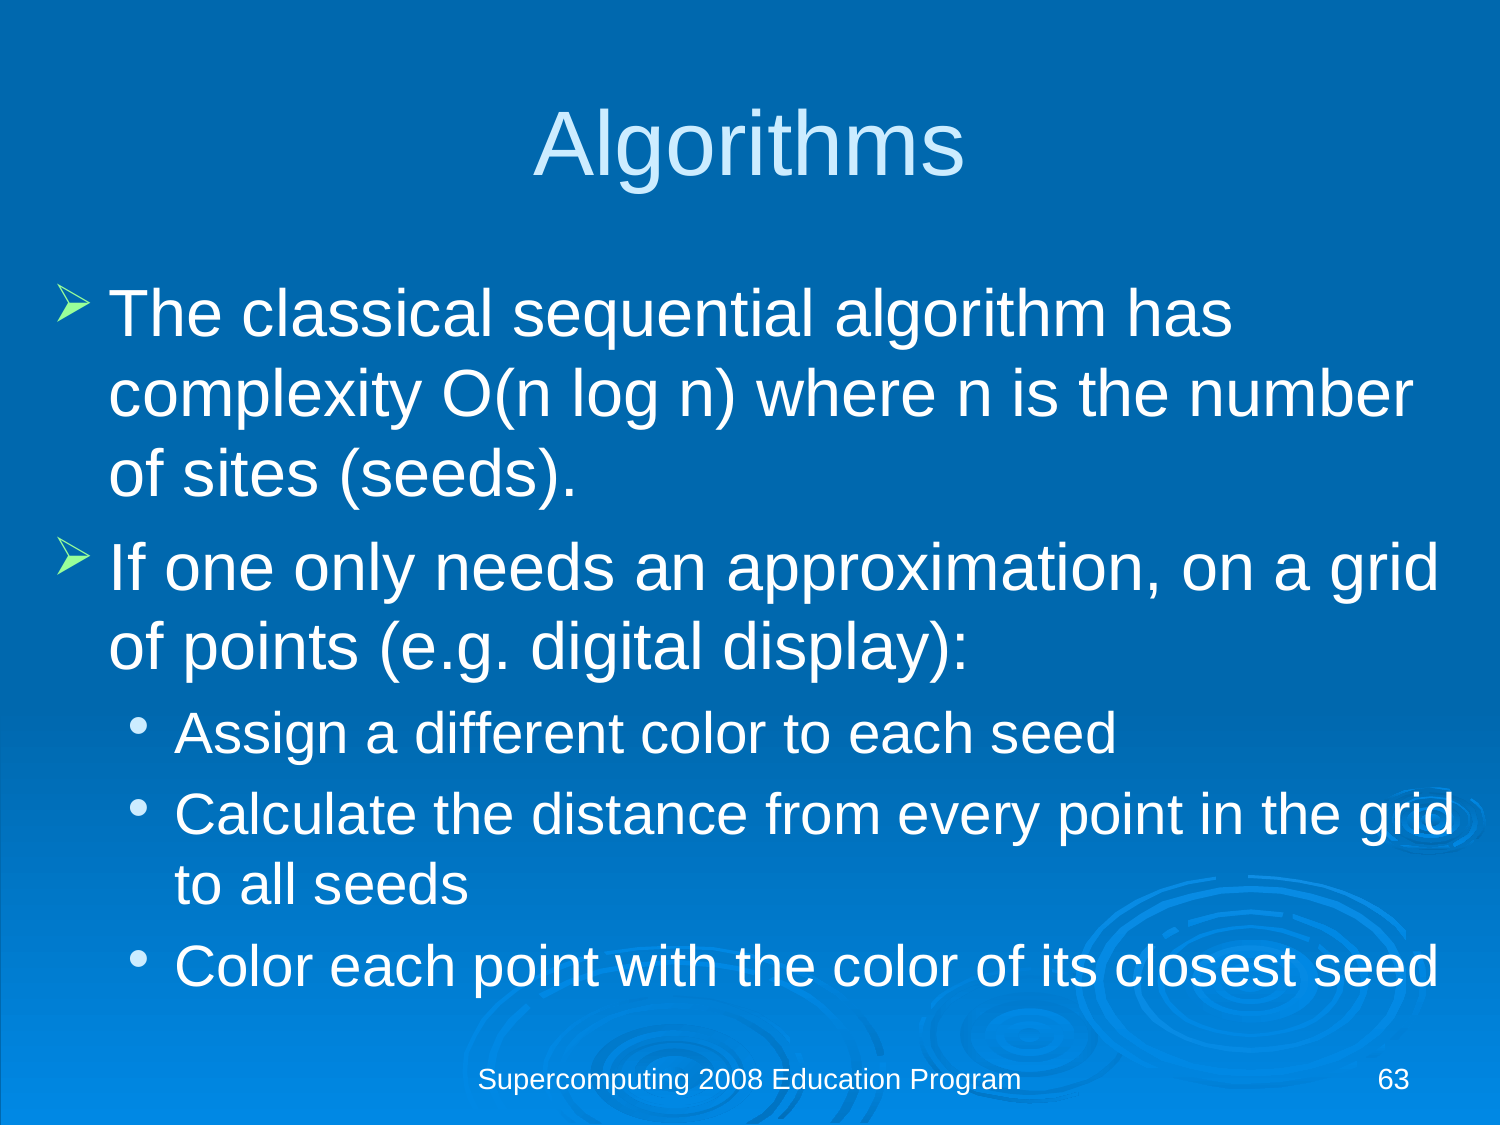

Algorithms
The classical sequential algorithm has complexity O(n log n) where n is the number of sites (seeds).
If one only needs an approximation, on a grid of points (e.g. digital display):
Assign a different color to each seed
Calculate the distance from every point in the grid to all seeds
Color each point with the color of its closest seed

Supercomputing 2008 Education Program
63